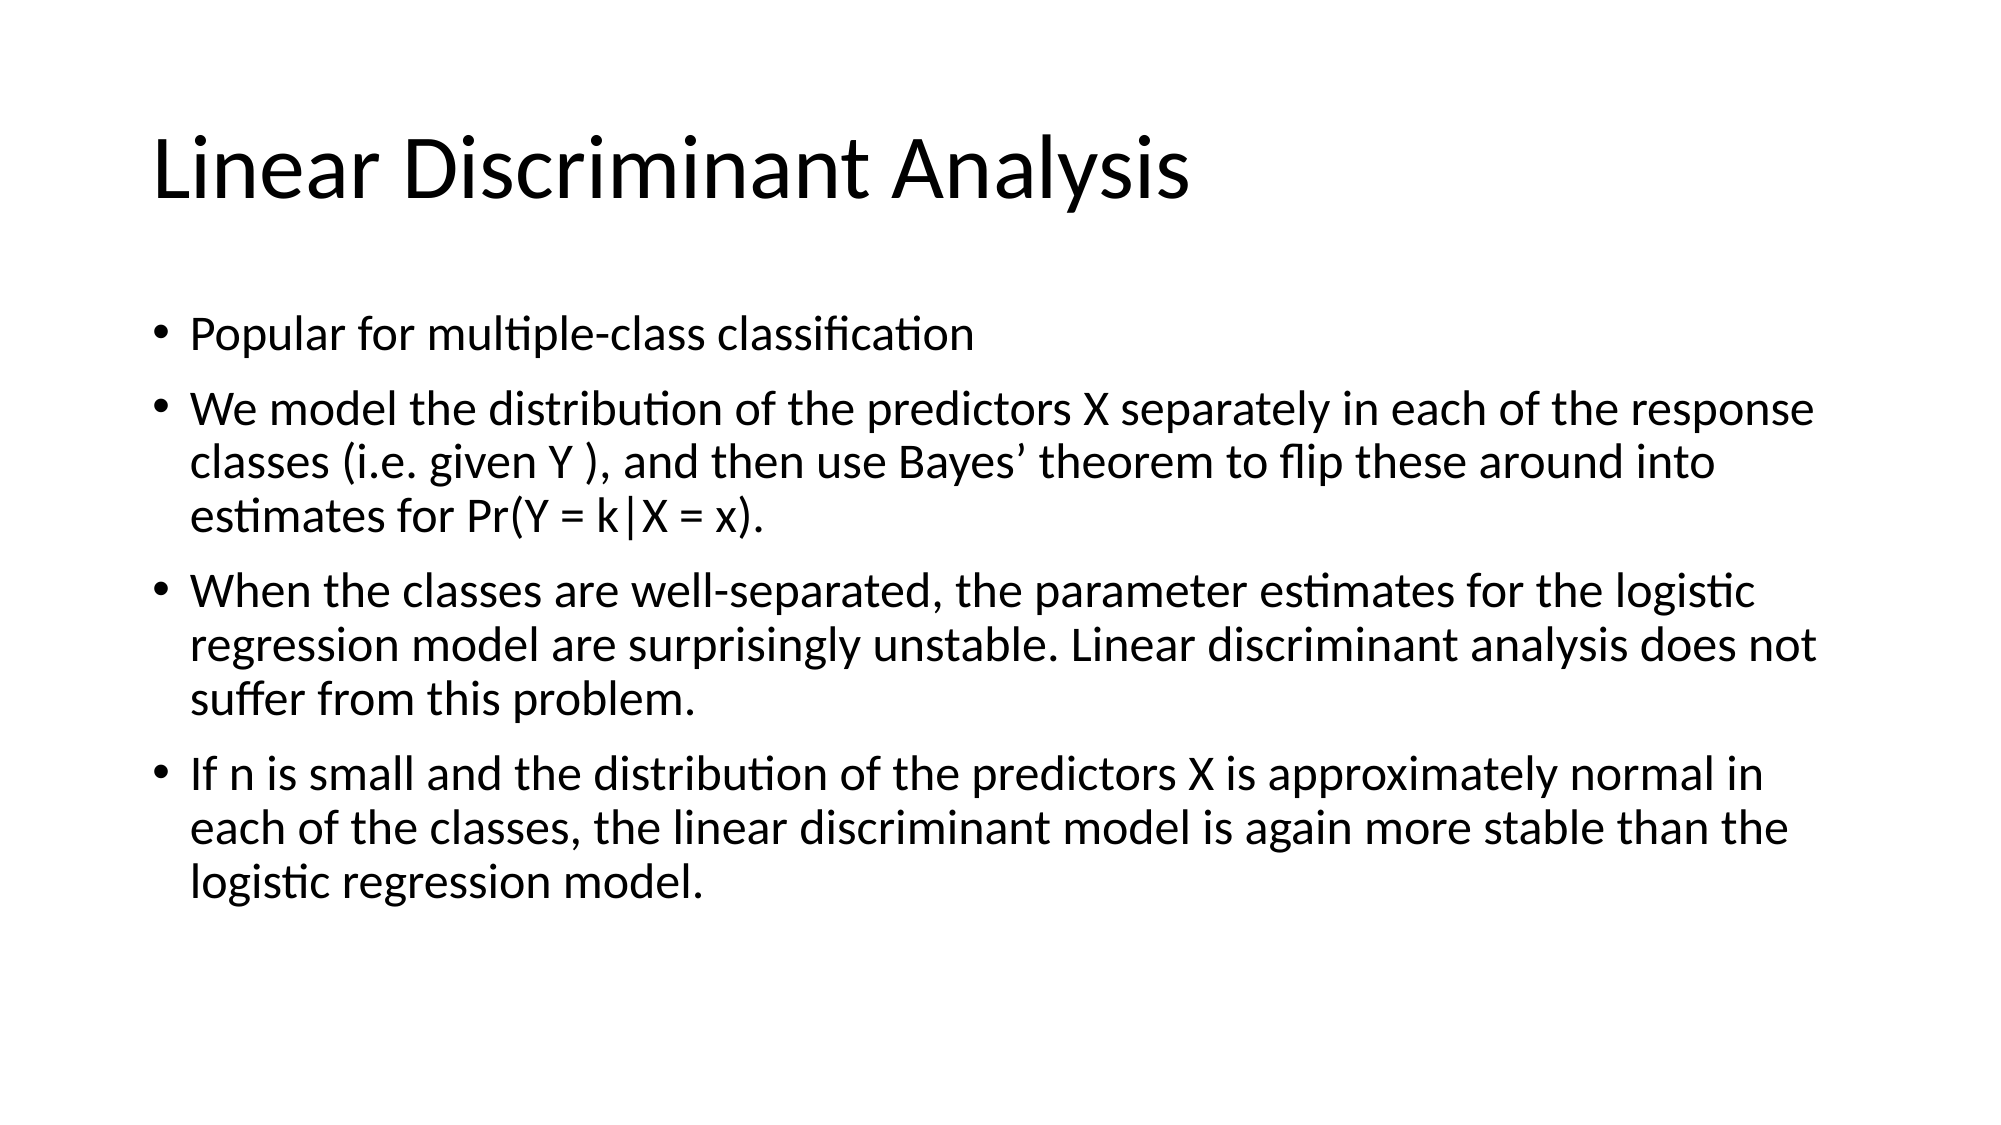

# Linear Discriminant Analysis
Popular for multiple-class classification
We model the distribution of the predictors X separately in each of the response classes (i.e. given Y ), and then use Bayes’ theorem to flip these around into estimates for Pr(Y = k|X = x).
When the classes are well-separated, the parameter estimates for the logistic regression model are surprisingly unstable. Linear discriminant analysis does not suffer from this problem.
If n is small and the distribution of the predictors X is approximately normal in each of the classes, the linear discriminant model is again more stable than the logistic regression model.